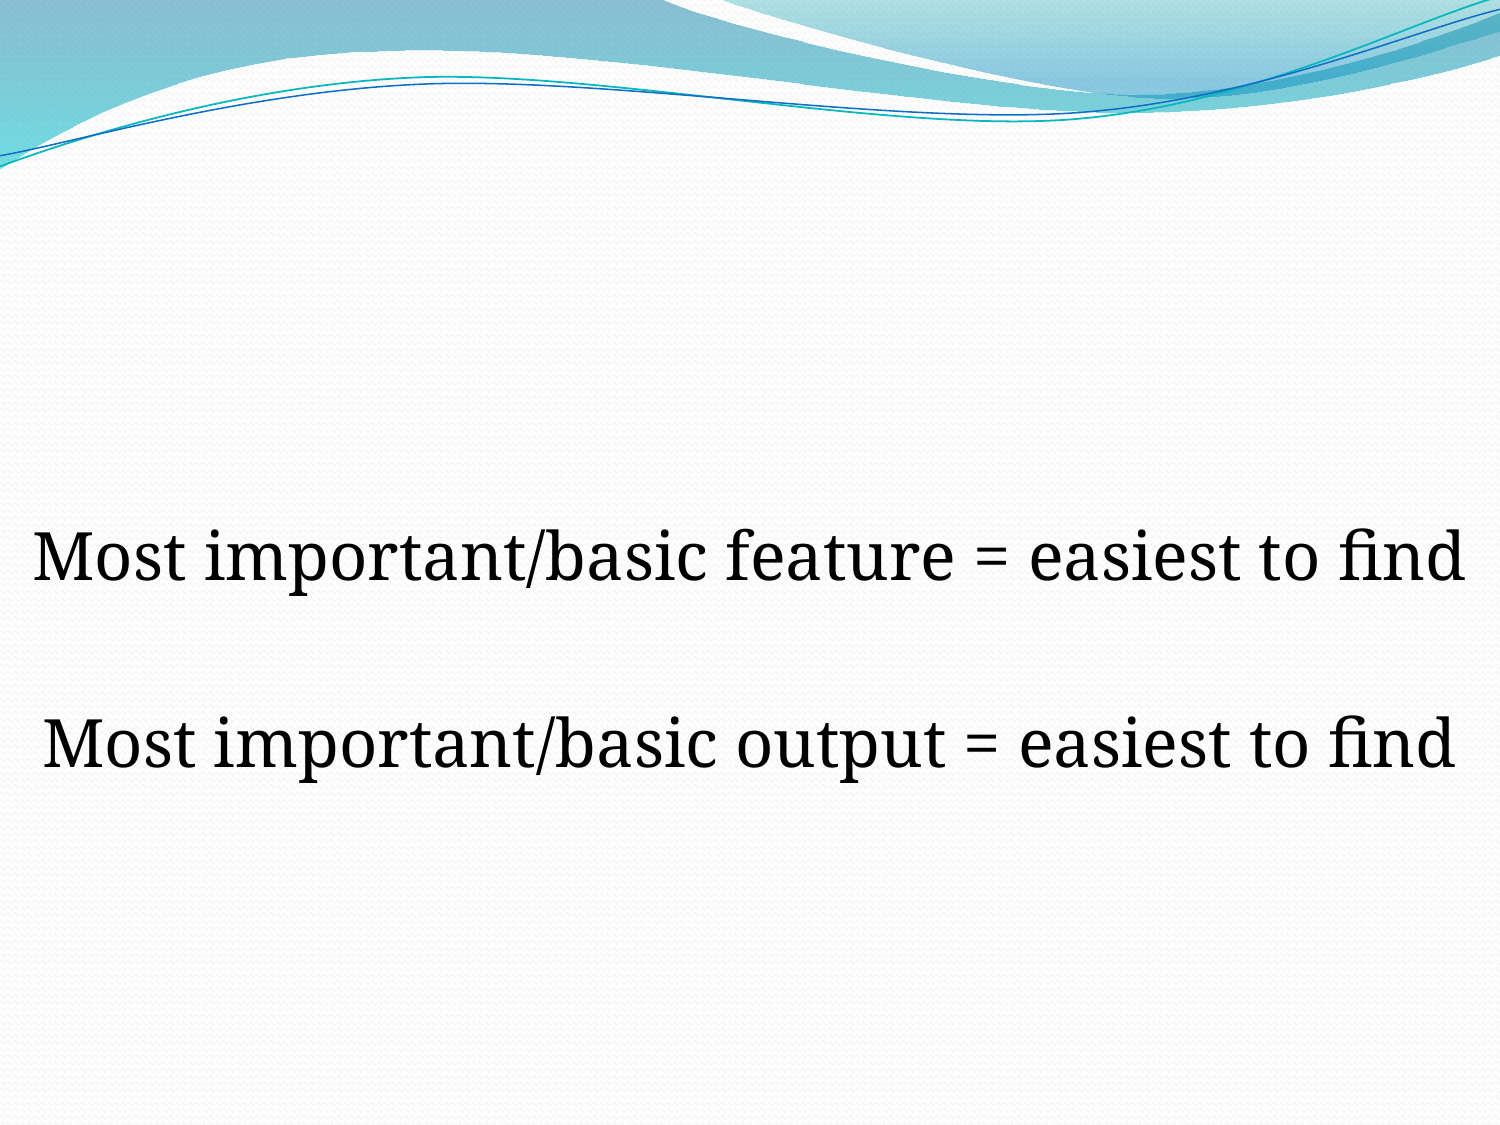

#

Most important/basic feature = easiest to find

Most important/basic output = easiest to find